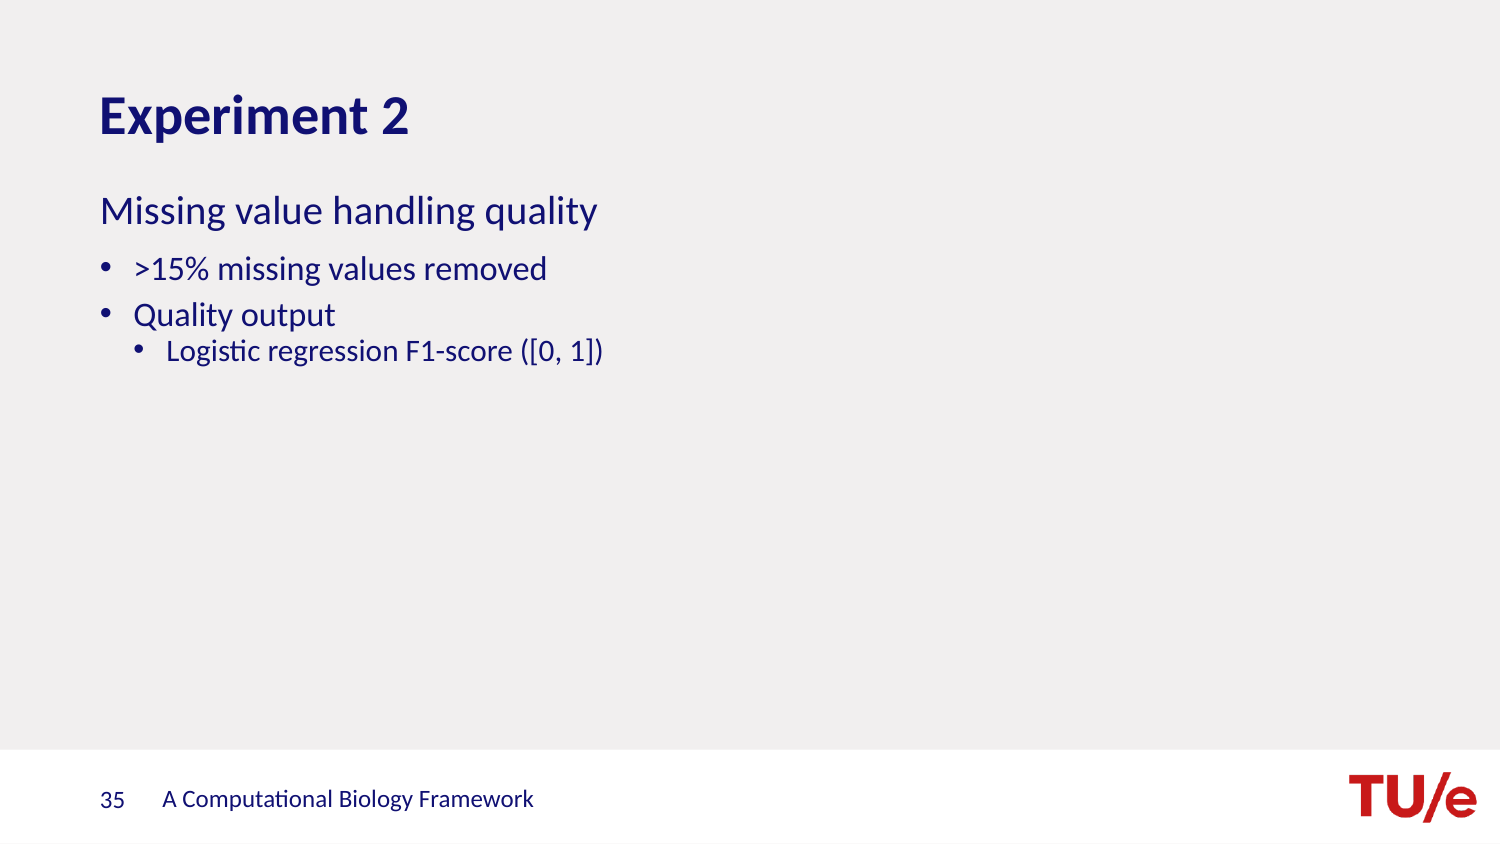

# Experiment 2
Missing value handling quality
>15% missing values removed
Quality output
Logistic regression F1-score ([0, 1])

A Computational Biology Framework
35